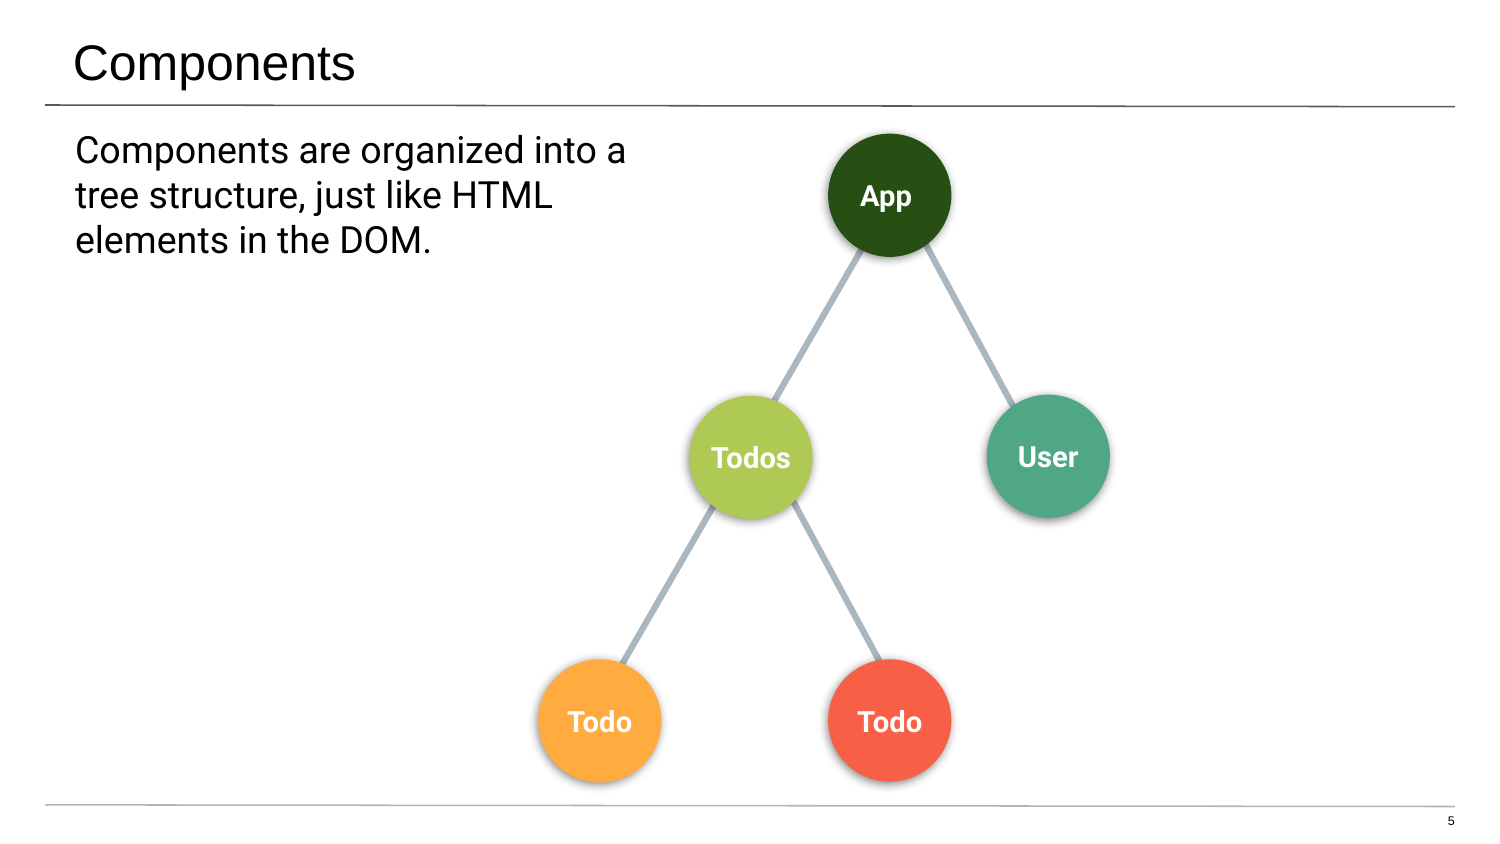

# Components
Components are organized into a tree structure, just like HTML elements in the DOM.

App
User
Todos
Todo
Todo

5